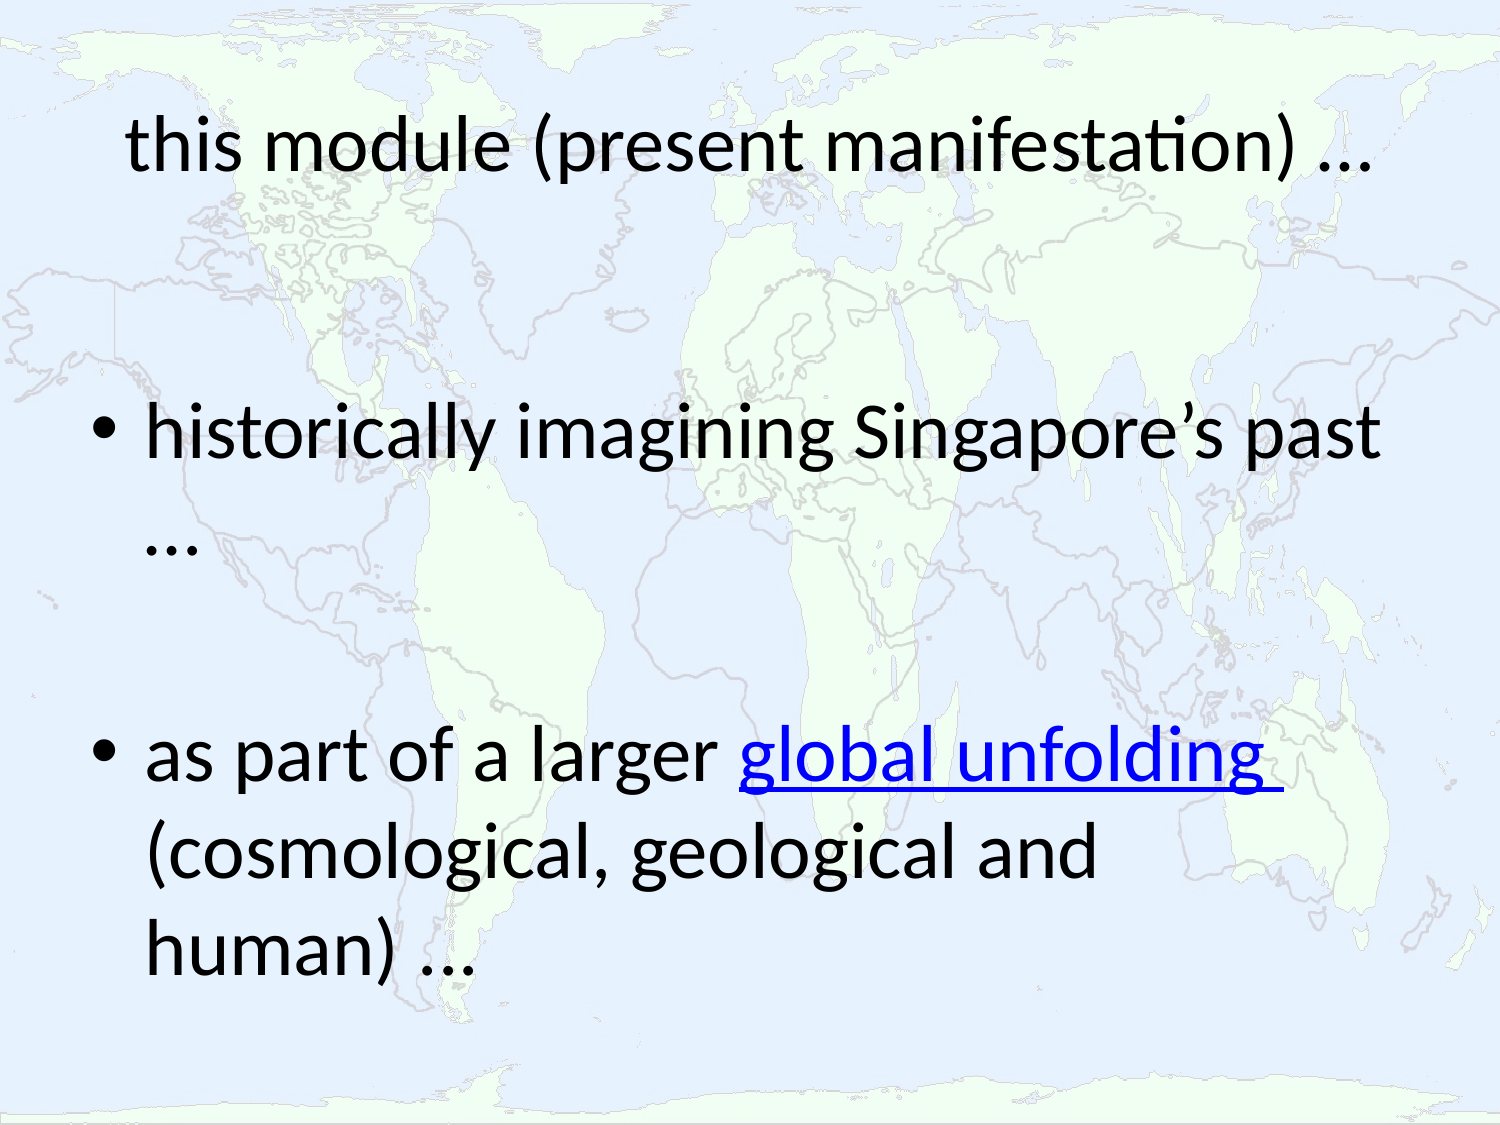

# this module (present manifestation) …

historically imagining Singapore’s past …

as part of a larger global unfolding (cosmological, geological and human) ...